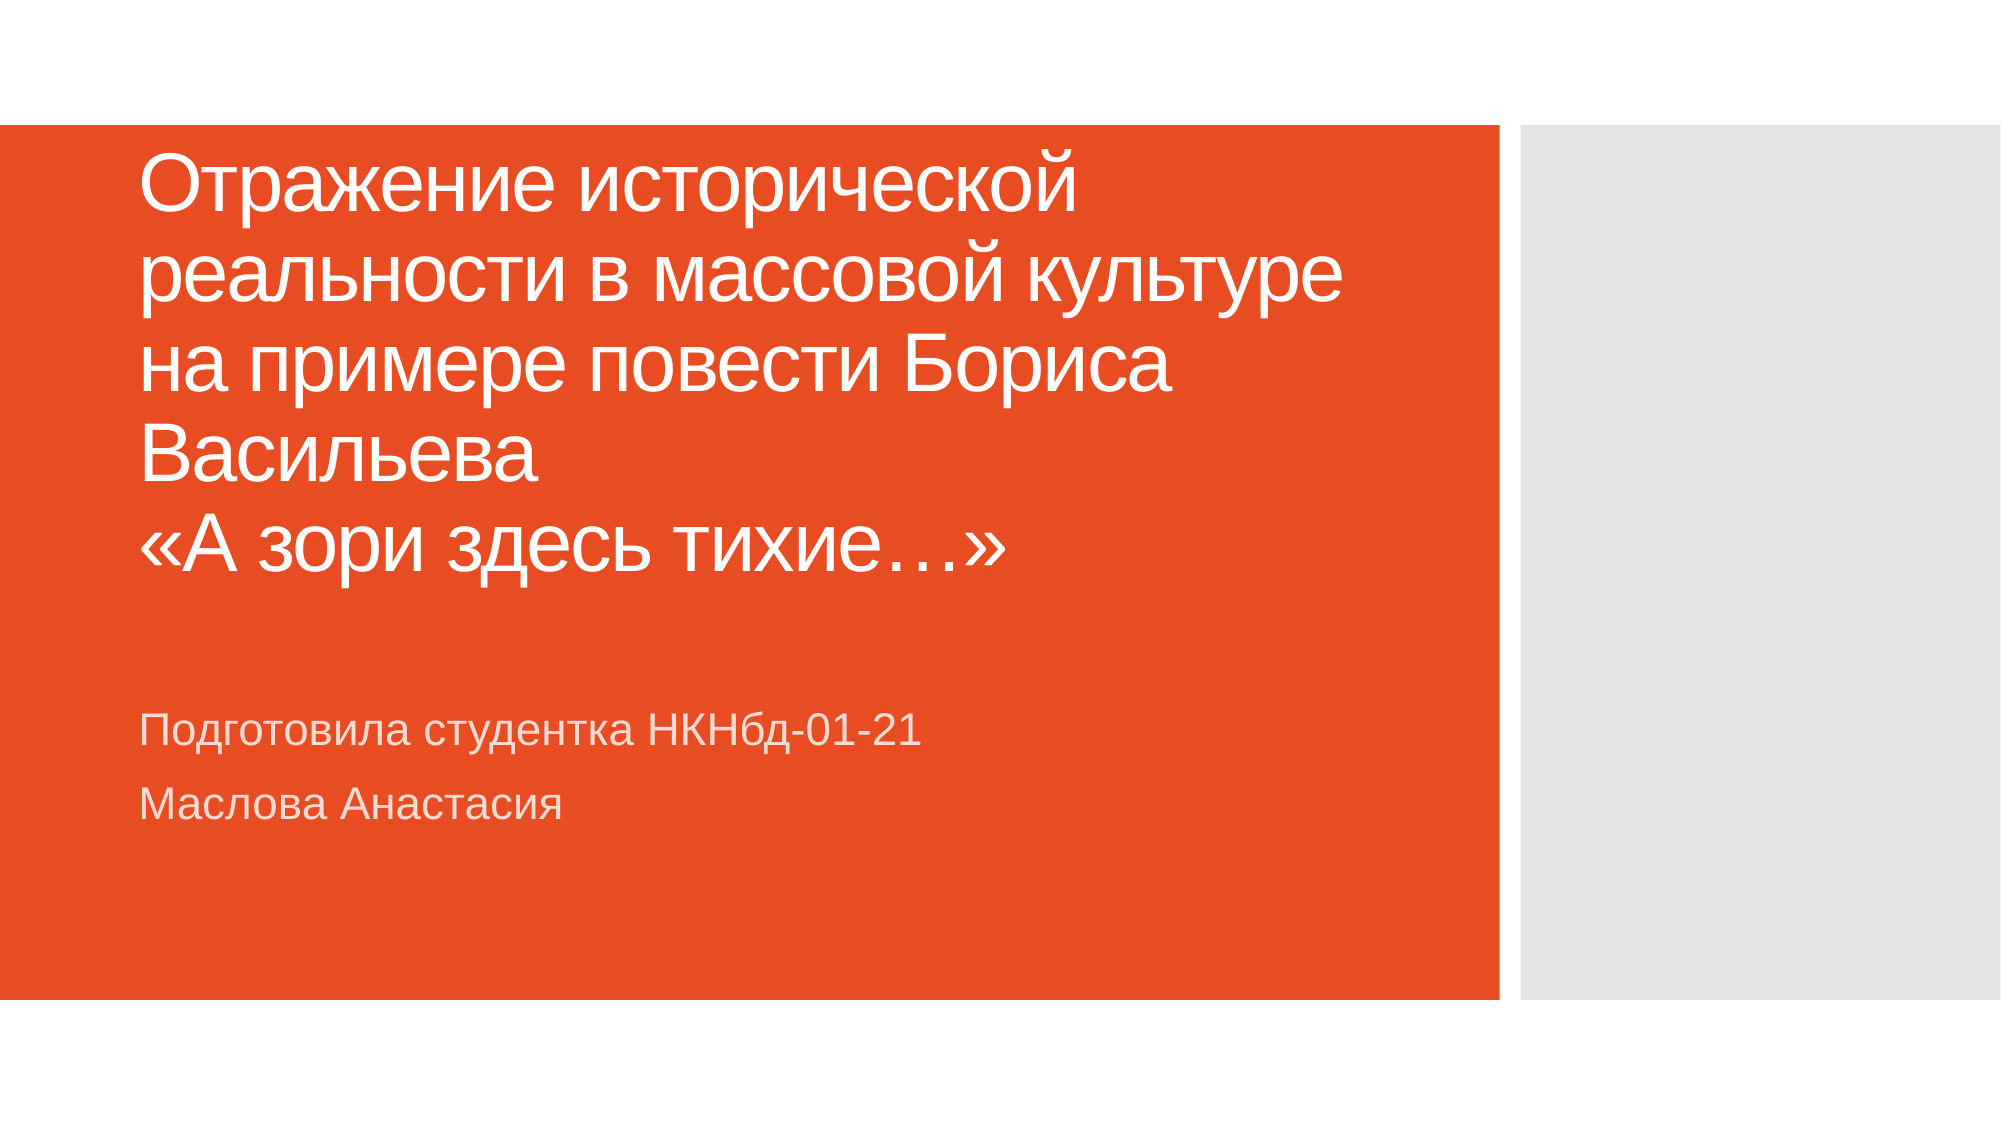

# Отражение исторической реальности в массовой культуре на примере повести Бориса Васильева «А зори здесь тихие…»
Подготовила студентка НКНбд-01-21
Маслова Анастасия